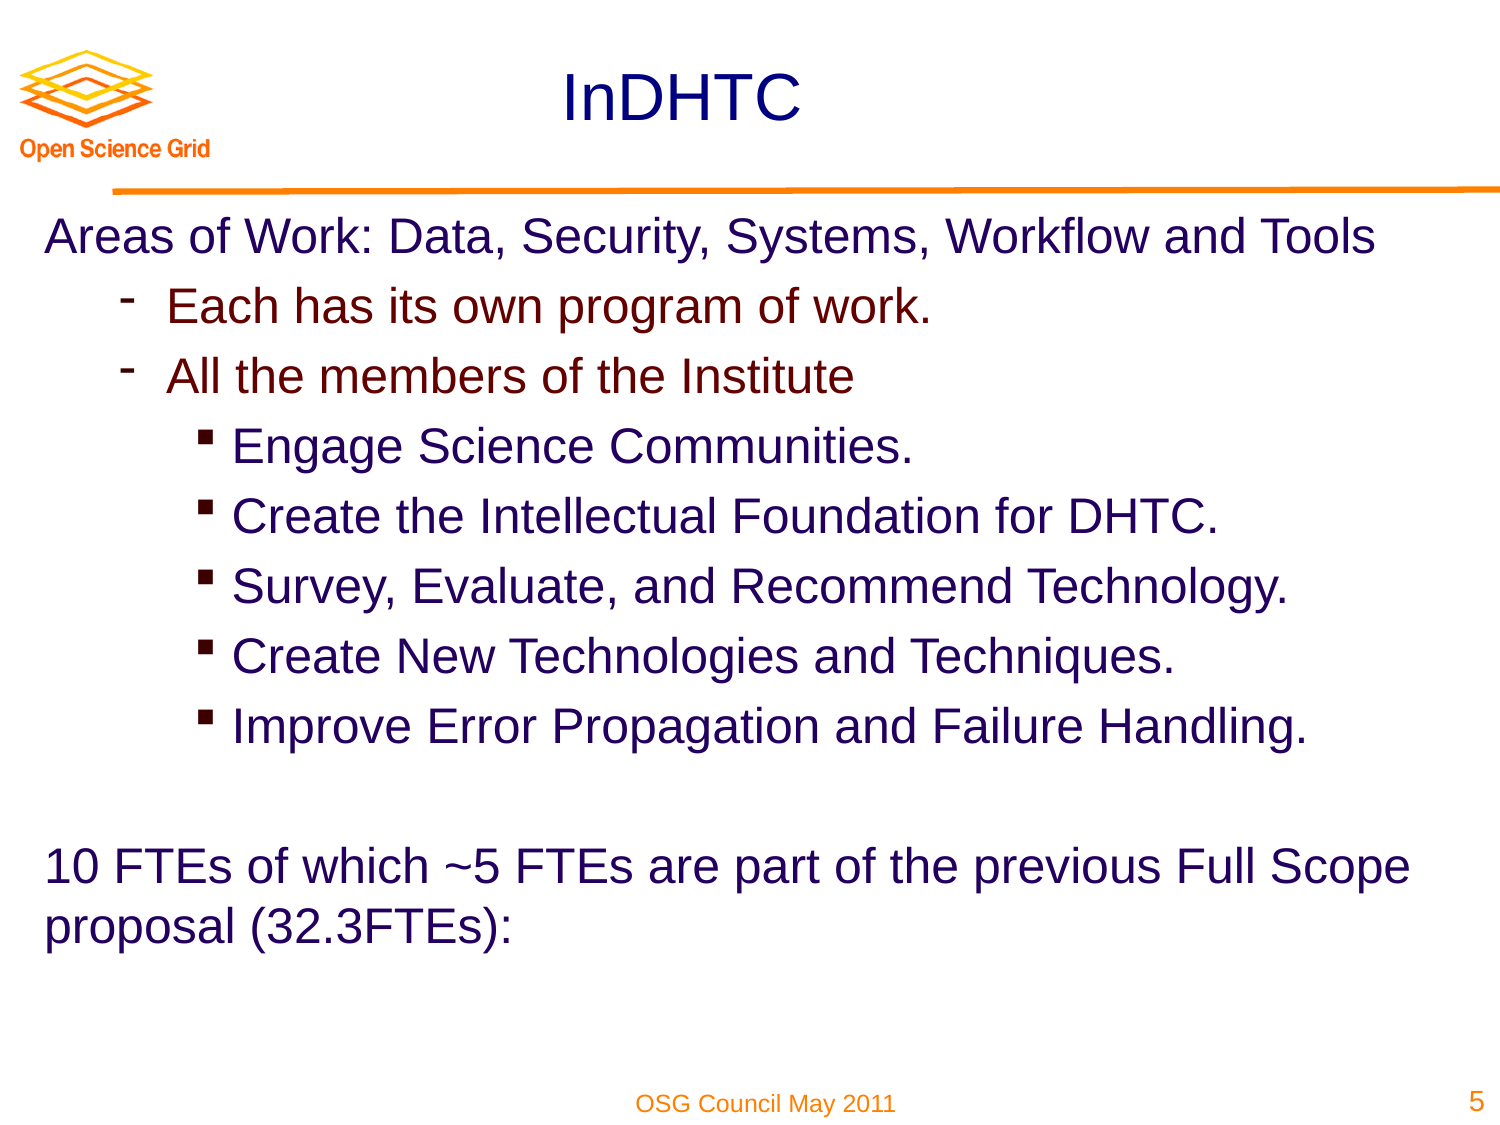

# InDHTC
Areas of Work: Data, Security, Systems, Workflow and Tools
Each has its own program of work.
All the members of the Institute
Engage Science Communities.
Create the Intellectual Foundation for DHTC.
Survey, Evaluate, and Recommend Technology.
Create New Technologies and Techniques.
Improve Error Propagation and Failure Handling.

10 FTEs of which ~5 FTEs are part of the previous Full Scope proposal (32.3FTEs):

5